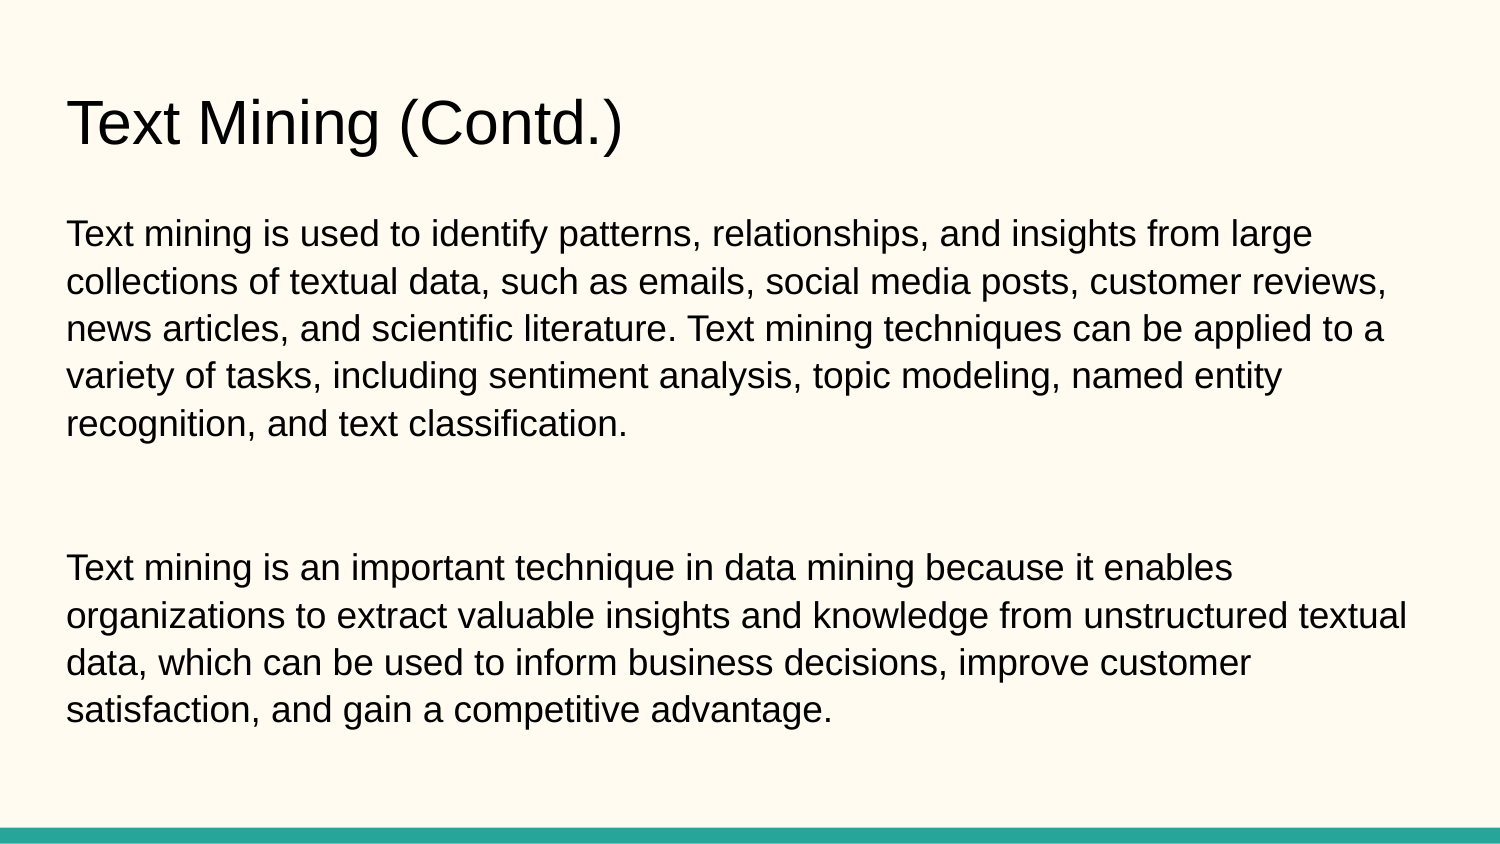

# Text Mining (Contd.)
Text mining is used to identify patterns, relationships, and insights from large collections of textual data, such as emails, social media posts, customer reviews, news articles, and scientific literature. Text mining techniques can be applied to a variety of tasks, including sentiment analysis, topic modeling, named entity recognition, and text classification.

Text mining is an important technique in data mining because it enables organizations to extract valuable insights and knowledge from unstructured textual data, which can be used to inform business decisions, improve customer satisfaction, and gain a competitive advantage.